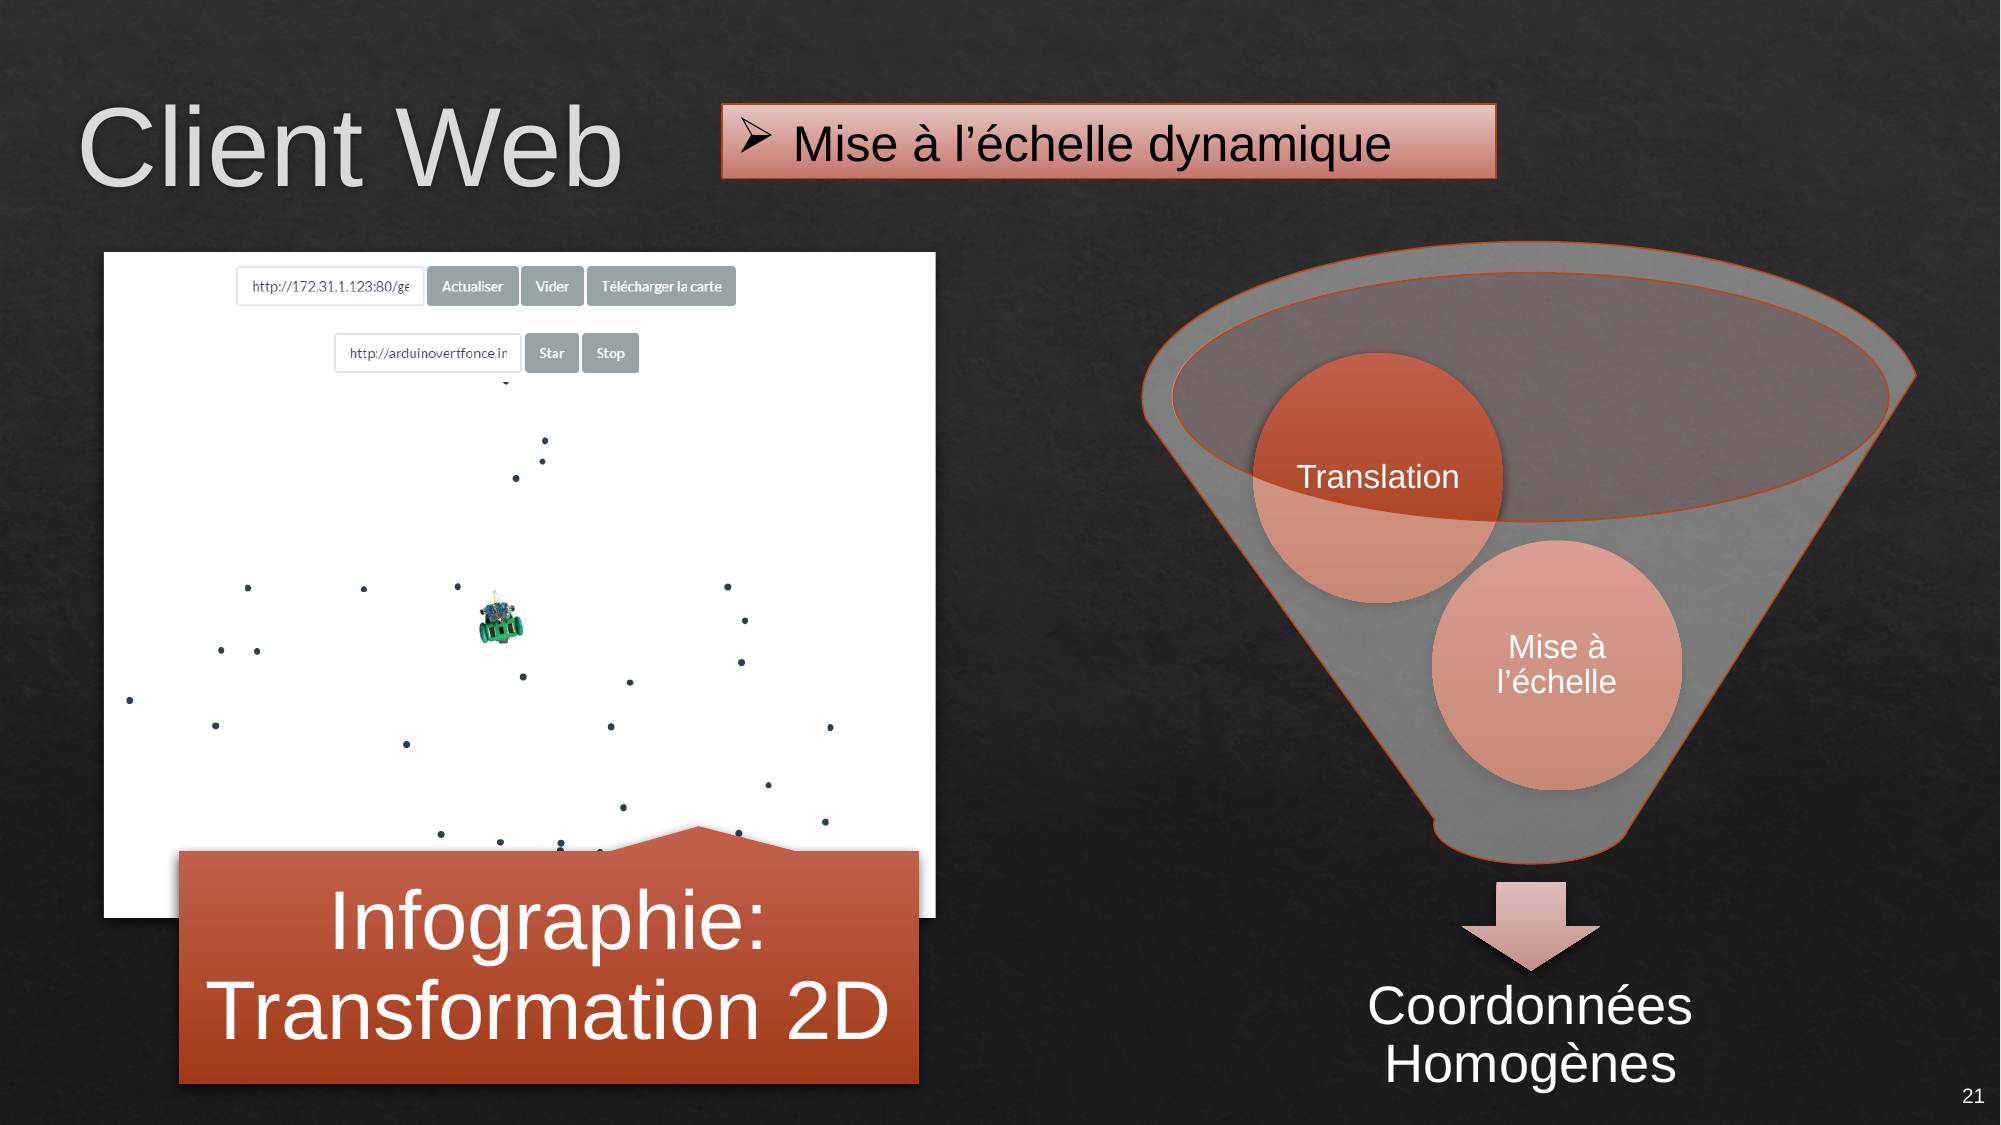

# Client Web
Mise à l’échelle dynamique
Coordonnées Homogènes
Mise à l’échelle
Translation
Infographie: Transformation 2D
21